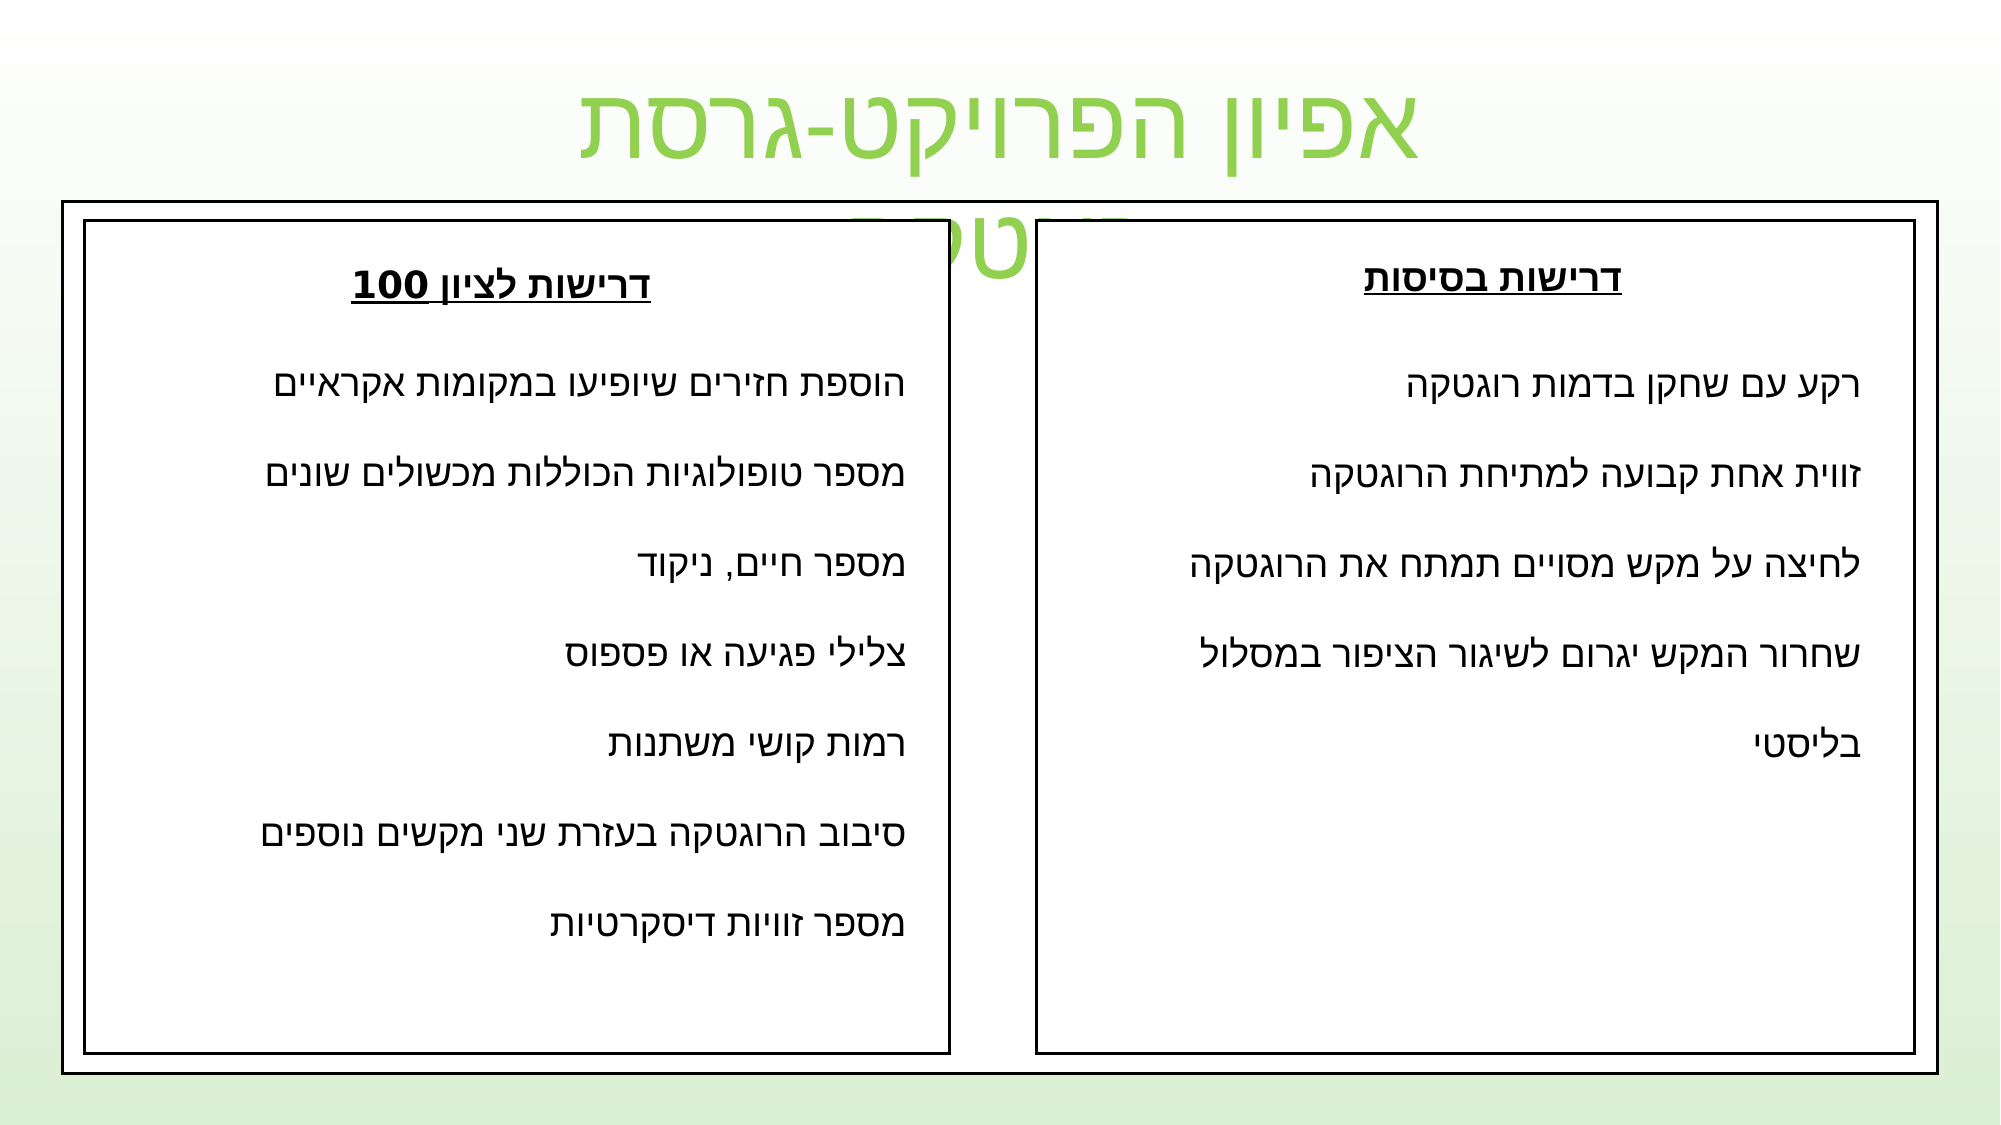

אפיון הפרויקט-גרסת רוגטקה

דרישות לציון 100
הוספת חזירים שיופיעו במקומות אקראיים
מספר טופולוגיות הכוללות מכשולים שונים
מספר חיים, ניקוד
צלילי פגיעה או פספוס
רמות קושי משתנות
סיבוב הרוגטקה בעזרת שני מקשים נוספים
מספר זוויות דיסקרטיות

דרישות בסיסות
רקע עם שחקן בדמות רוגטקה
זווית אחת קבועה למתיחת הרוגטקה
לחיצה על מקש מסויים תמתח את הרוגטקה
שחרור המקש יגרום לשיגור הציפור במסלול בליסטי